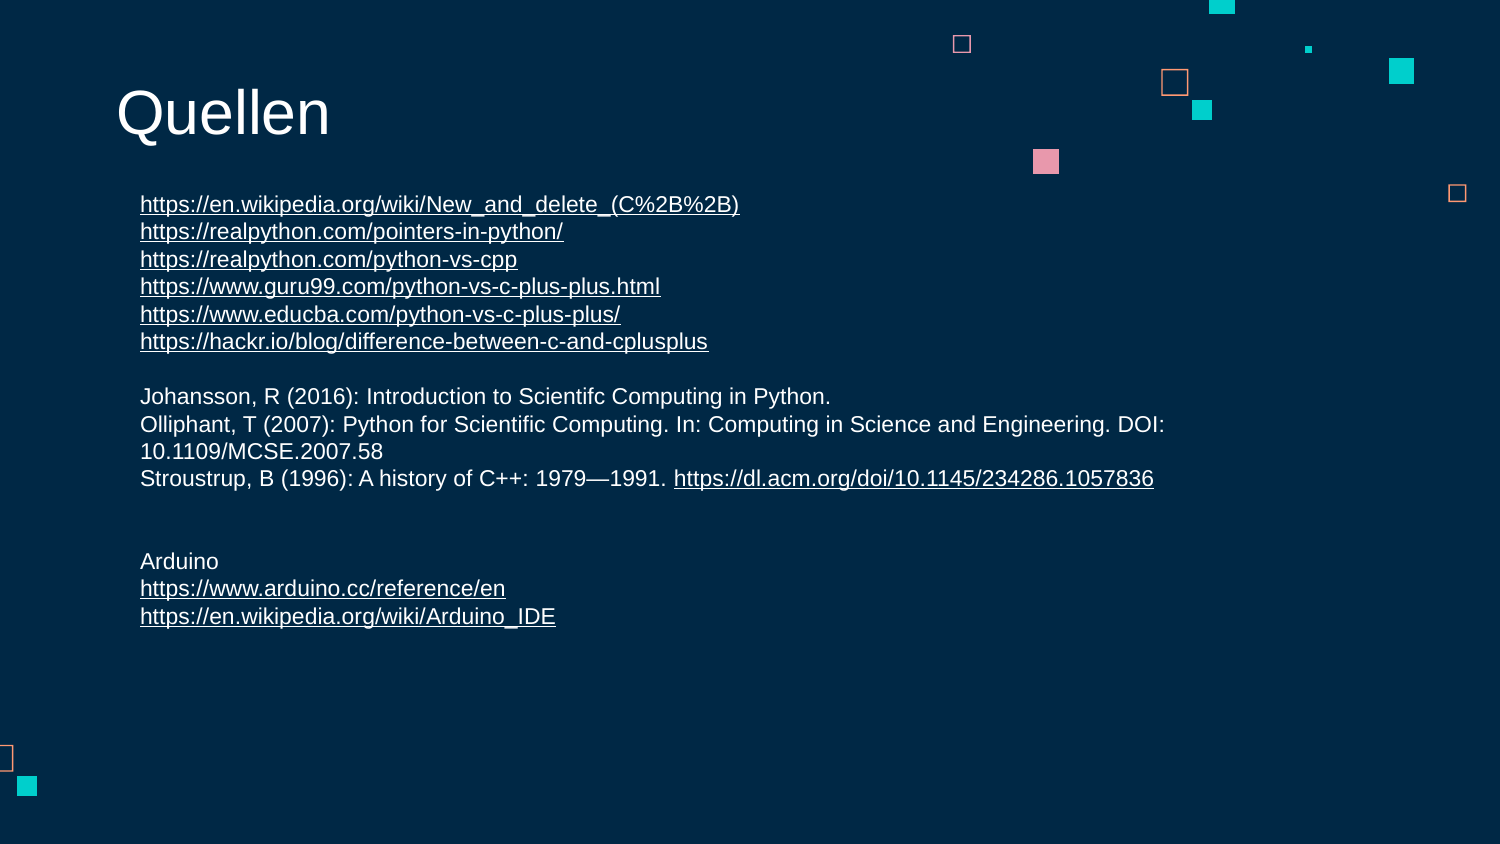

# Quellen
https://en.wikipedia.org/wiki/New_and_delete_(C%2B%2B)
https://realpython.com/pointers-in-python/
https://realpython.com/python-vs-cpp
https://www.guru99.com/python-vs-c-plus-plus.html
https://www.educba.com/python-vs-c-plus-plus/
https://hackr.io/blog/difference-between-c-and-cplusplus

Johansson, R (2016): Introduction to Scientifc Computing in Python.
Olliphant, T (2007): Python for Scientific Computing. In: Computing in Science and Engineering. DOI: 10.1109/MCSE.2007.58
Stroustrup, B (1996): A history of C++: 1979—1991. https://dl.acm.org/doi/10.1145/234286.1057836

Arduino
https://www.arduino.cc/reference/en
https://en.wikipedia.org/wiki/Arduino_IDE